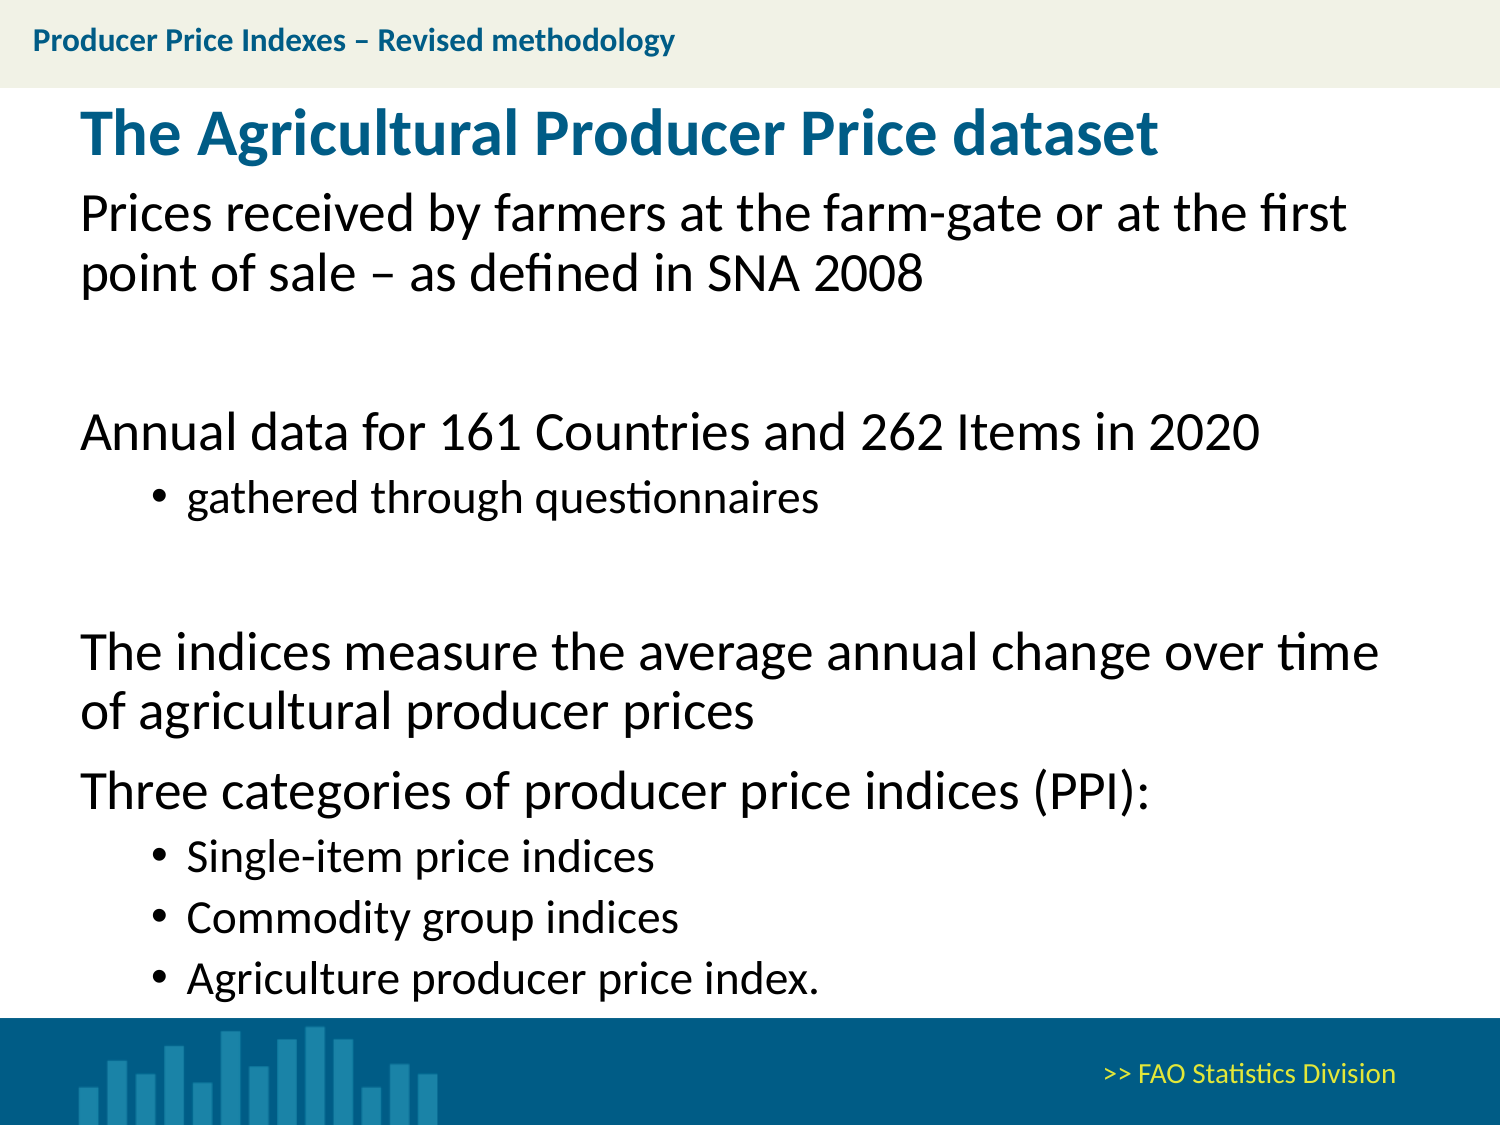

Producer Price Indexes – Revised methodology
The Agricultural Producer Price dataset
Prices received by farmers at the farm-gate or at the first point of sale – as defined in SNA 2008

Annual data for 161 Countries and 262 Items in 2020
gathered through questionnaires

The indices measure the average annual change over time of agricultural producer prices
Three categories of producer price indices (PPI):
Single-item price indices
Commodity group indices
Agriculture producer price index.